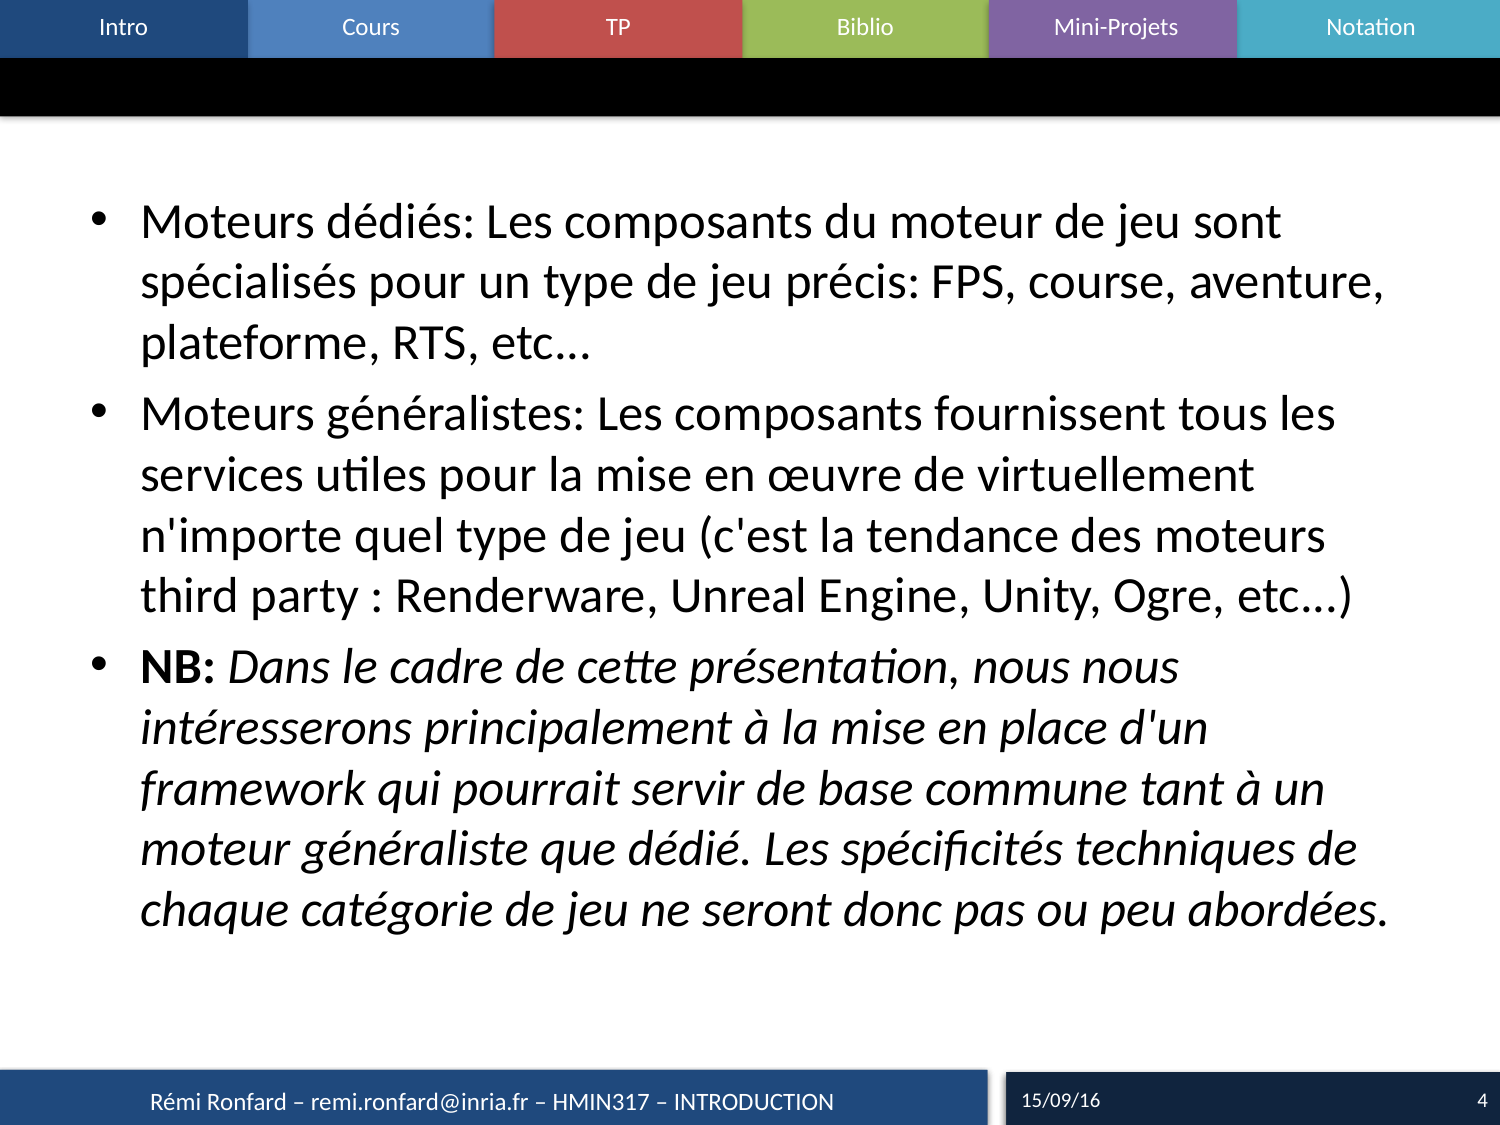

#
Moteurs dédiés: Les composants du moteur de jeu sont spécialisés pour un type de jeu précis: FPS, course, aventure, plateforme, RTS, etc...
Moteurs généralistes: Les composants fournissent tous les services utiles pour la mise en œuvre de virtuellement n'importe quel type de jeu (c'est la tendance des moteurs third party : Renderware, Unreal Engine, Unity, Ogre, etc...)
NB: Dans le cadre de cette présentation, nous nous intéresserons principalement à la mise en place d'un framework qui pourrait servir de base commune tant à un moteur généraliste que dédié. Les spécificités techniques de chaque catégorie de jeu ne seront donc pas ou peu abordées.
15/09/16
4
Rémi Ronfard – remi.ronfard@inria.fr – HMIN317 – INTRODUCTION